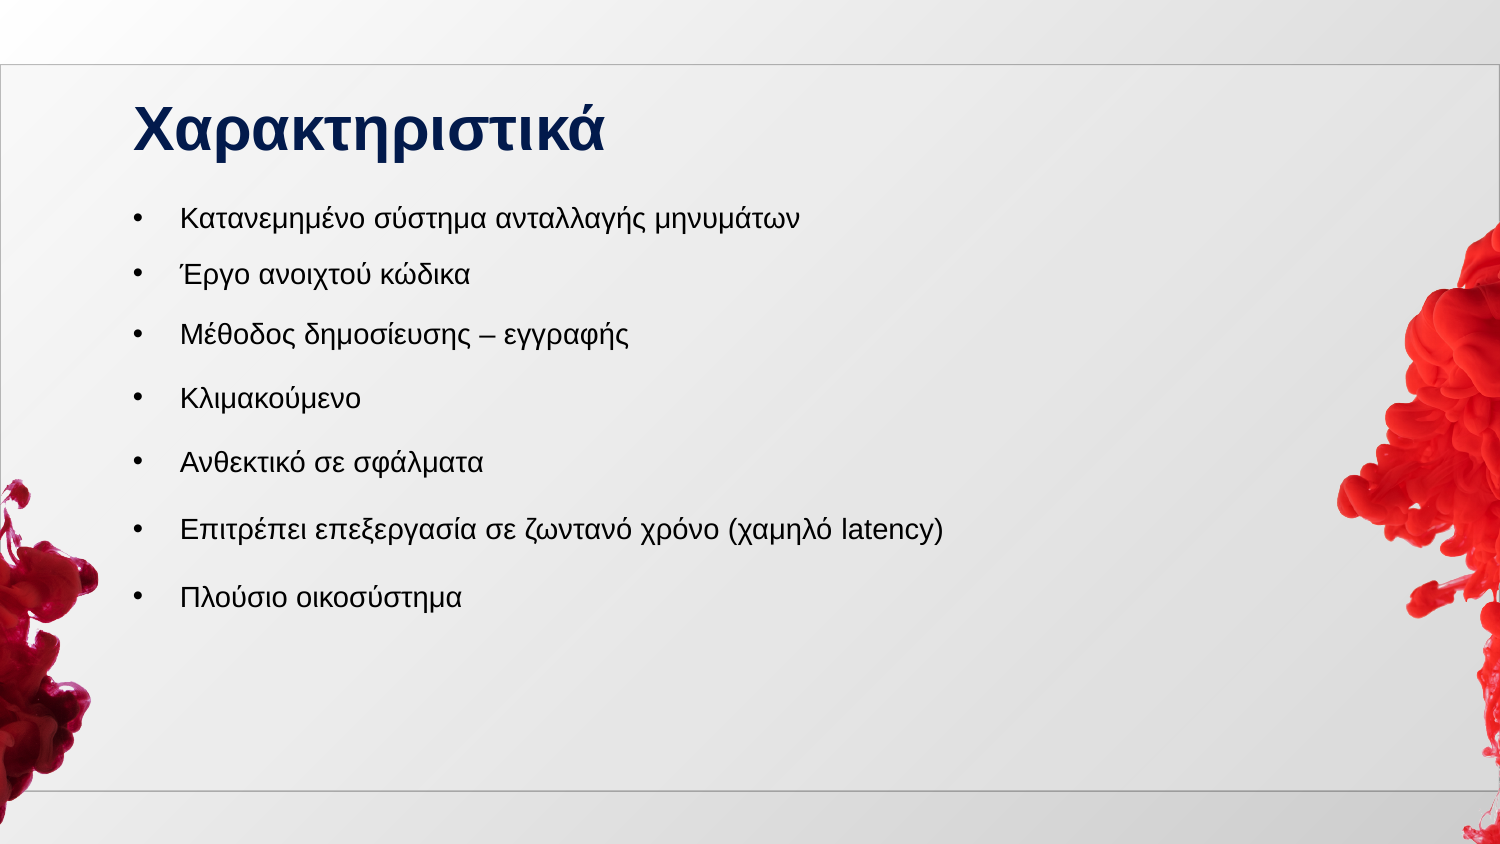

# Χαρακτηριστικά

Κατανεμημένο σύστημα ανταλλαγής μηνυμάτων
Έργο ανοιχτού κώδικα
Μέθοδος δημοσίευσης – εγγραφής
Κλιμακούμενο
Ανθεκτικό σε σφάλματα
Επιτρέπει επεξεργασία σε ζωντανό χρόνο (χαμηλό latency)
Πλούσιο οικοσύστημα